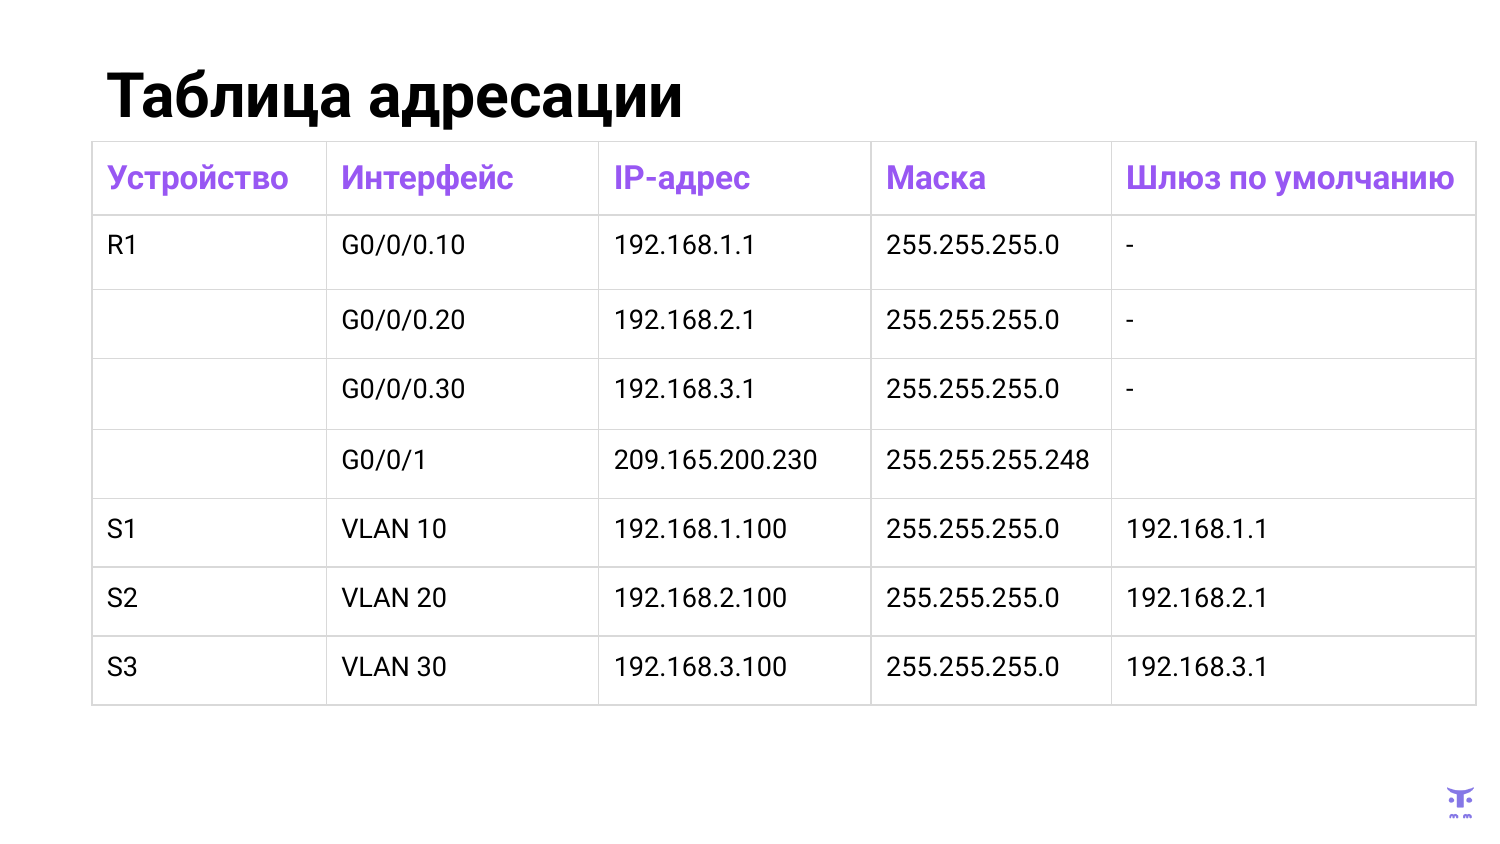

Таблица адресации
| Устройство | Интерфейс | IP-адрес | Маска | Шлюз по умолчанию |
| --- | --- | --- | --- | --- |
| R1 | G0/0/0.10 | 192.168.1.1 | 255.255.255.0 | - |
|  | G0/0/0.20 | 192.168.2.1 | 255.255.255.0 | - |
|  | G0/0/0.30 | 192.168.3.1 | 255.255.255.0 | - |
|  | G0/0/1 | 209.165.200.230 | 255.255.255.248 |  |
| S1 | VLAN 10 | 192.168.1.100 | 255.255.255.0 | 192.168.1.1 |
| S2 | VLAN 20 | 192.168.2.100 | 255.255.255.0 | 192.168.2.1 |
| S3 | VLAN 30 | 192.168.3.100 | 255.255.255.0 | 192.168.3.1 |